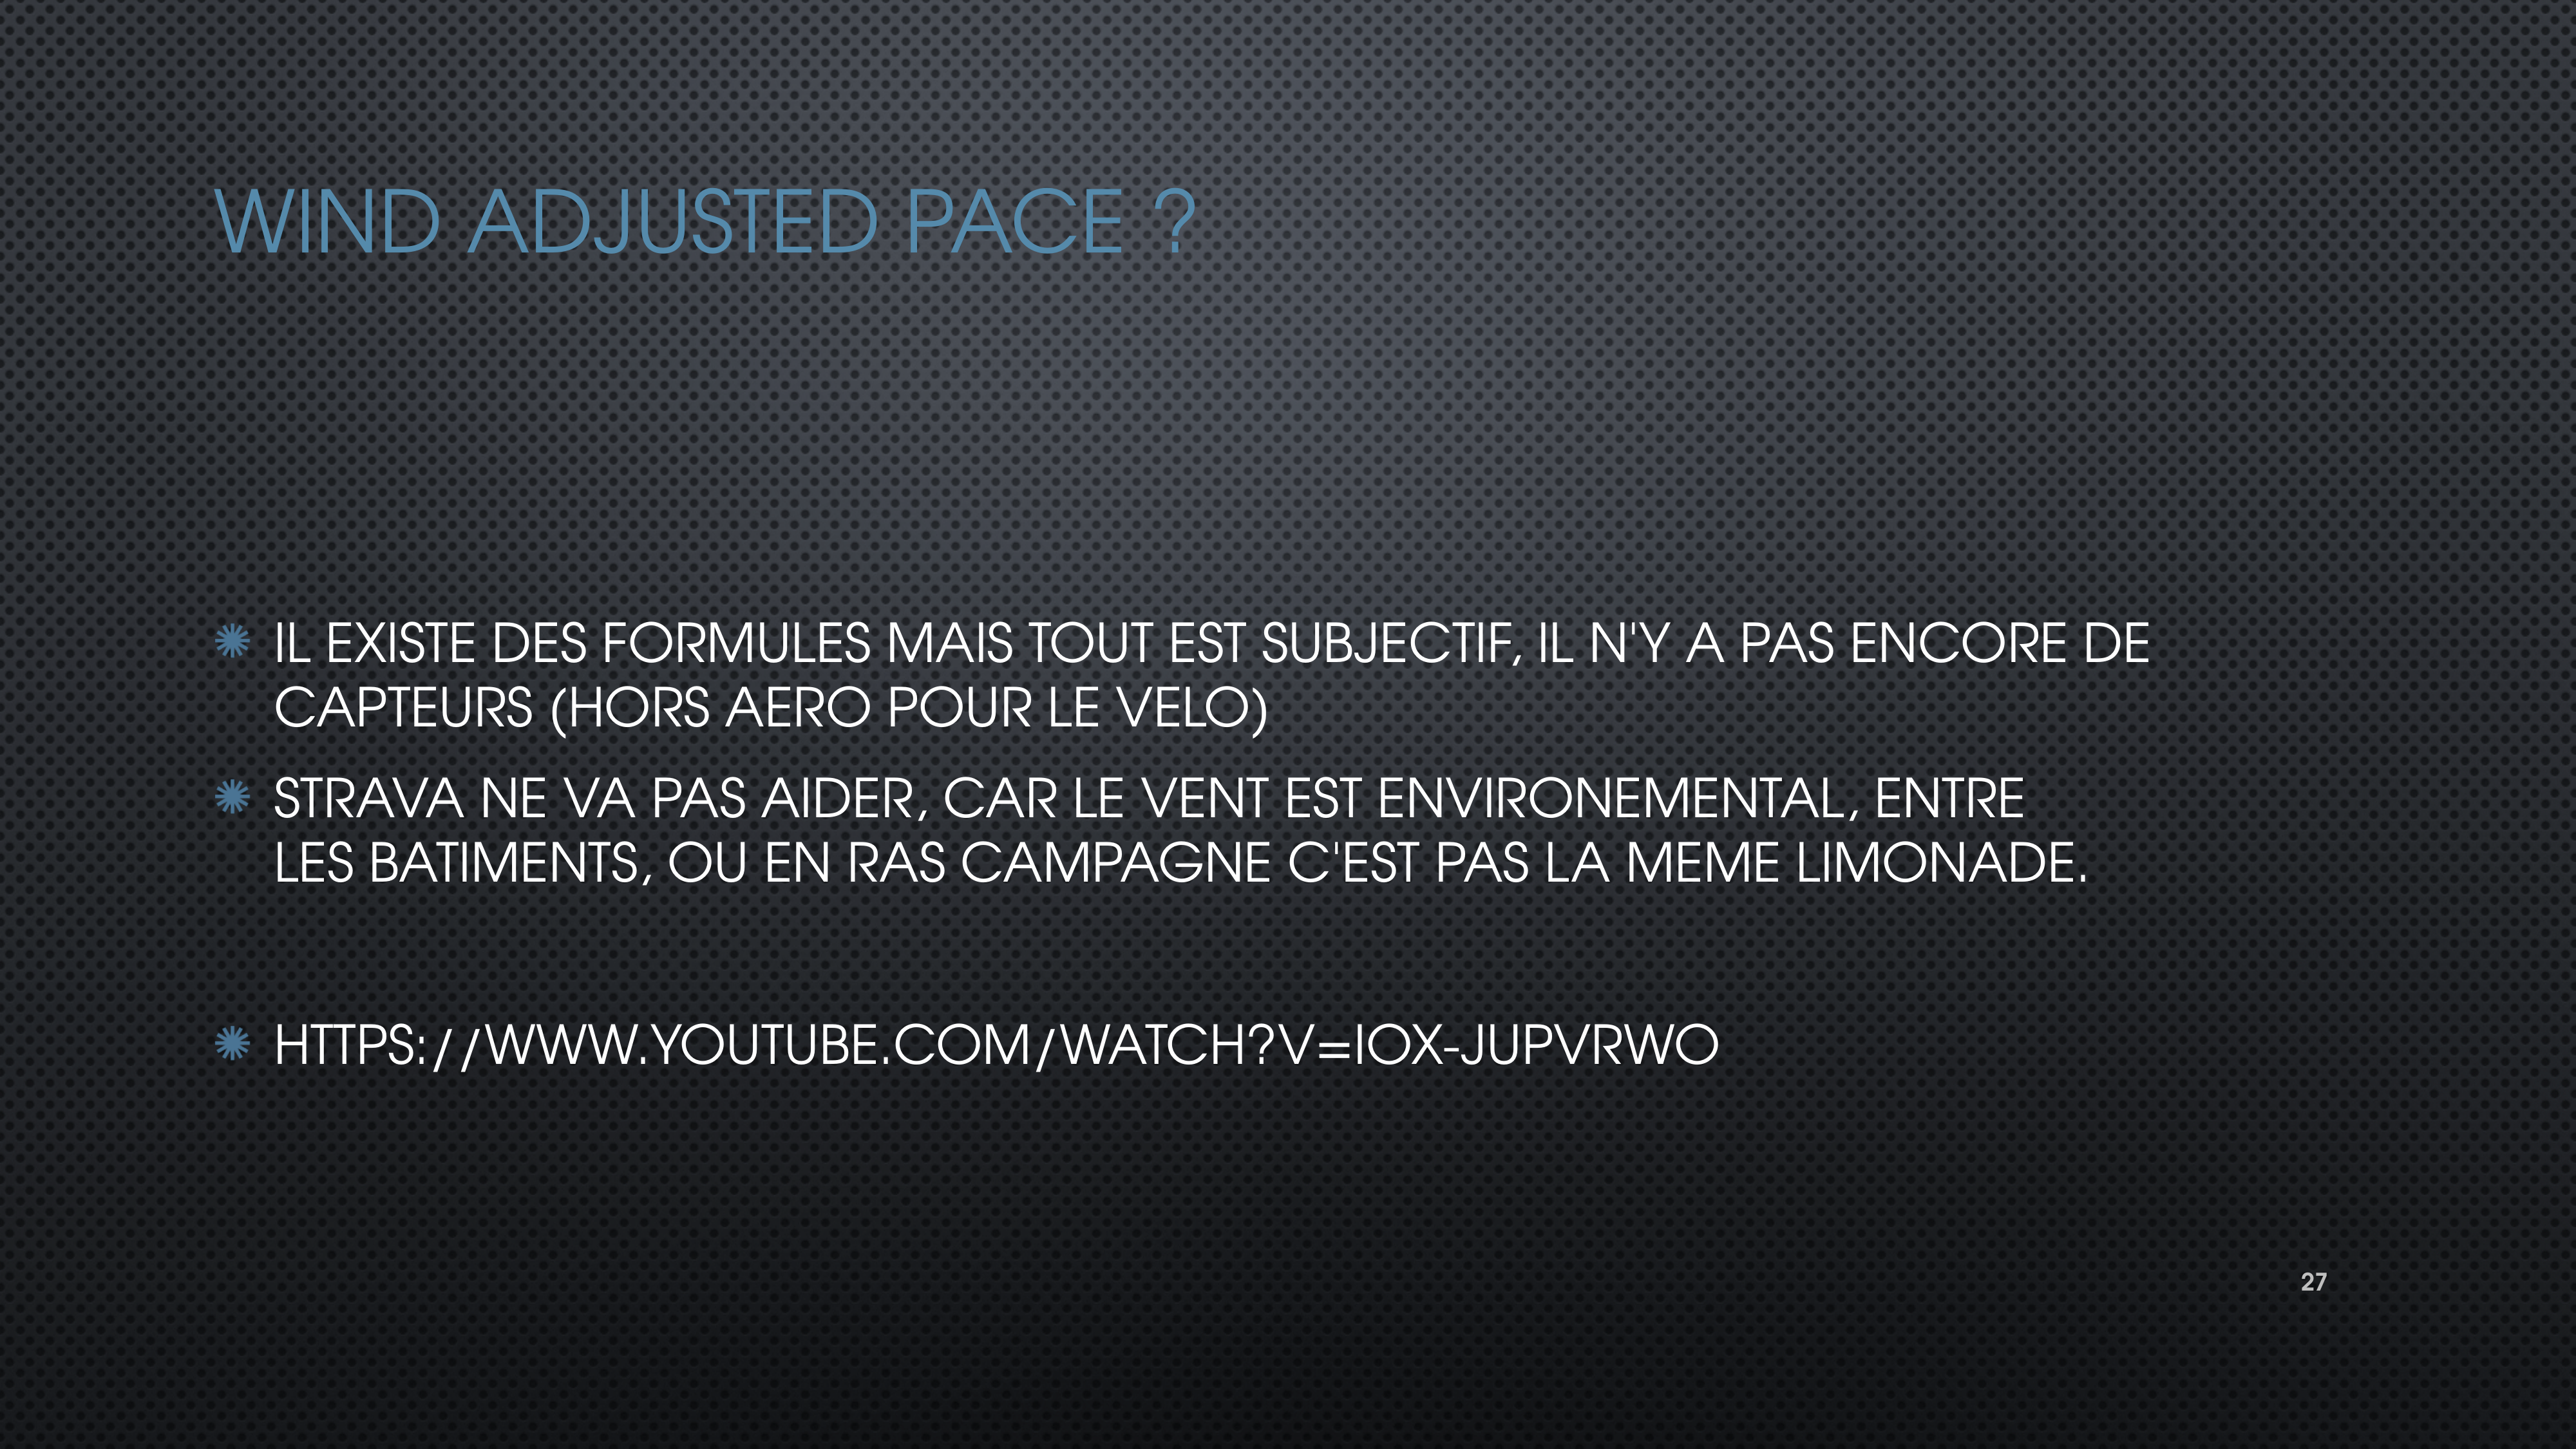

# Wind adjusted pace ?
Il existe des formules mais tout est subjectif, il n'y a pas encore de capteurs (hors aero pour le velo)
Strava ne va pas aider, car le vent est environemental, entre les batiments, ou en ras campagne c'est pas la meme limonade.

https://www.youtube.com/watch?v=IoX-JUPvrwo
27